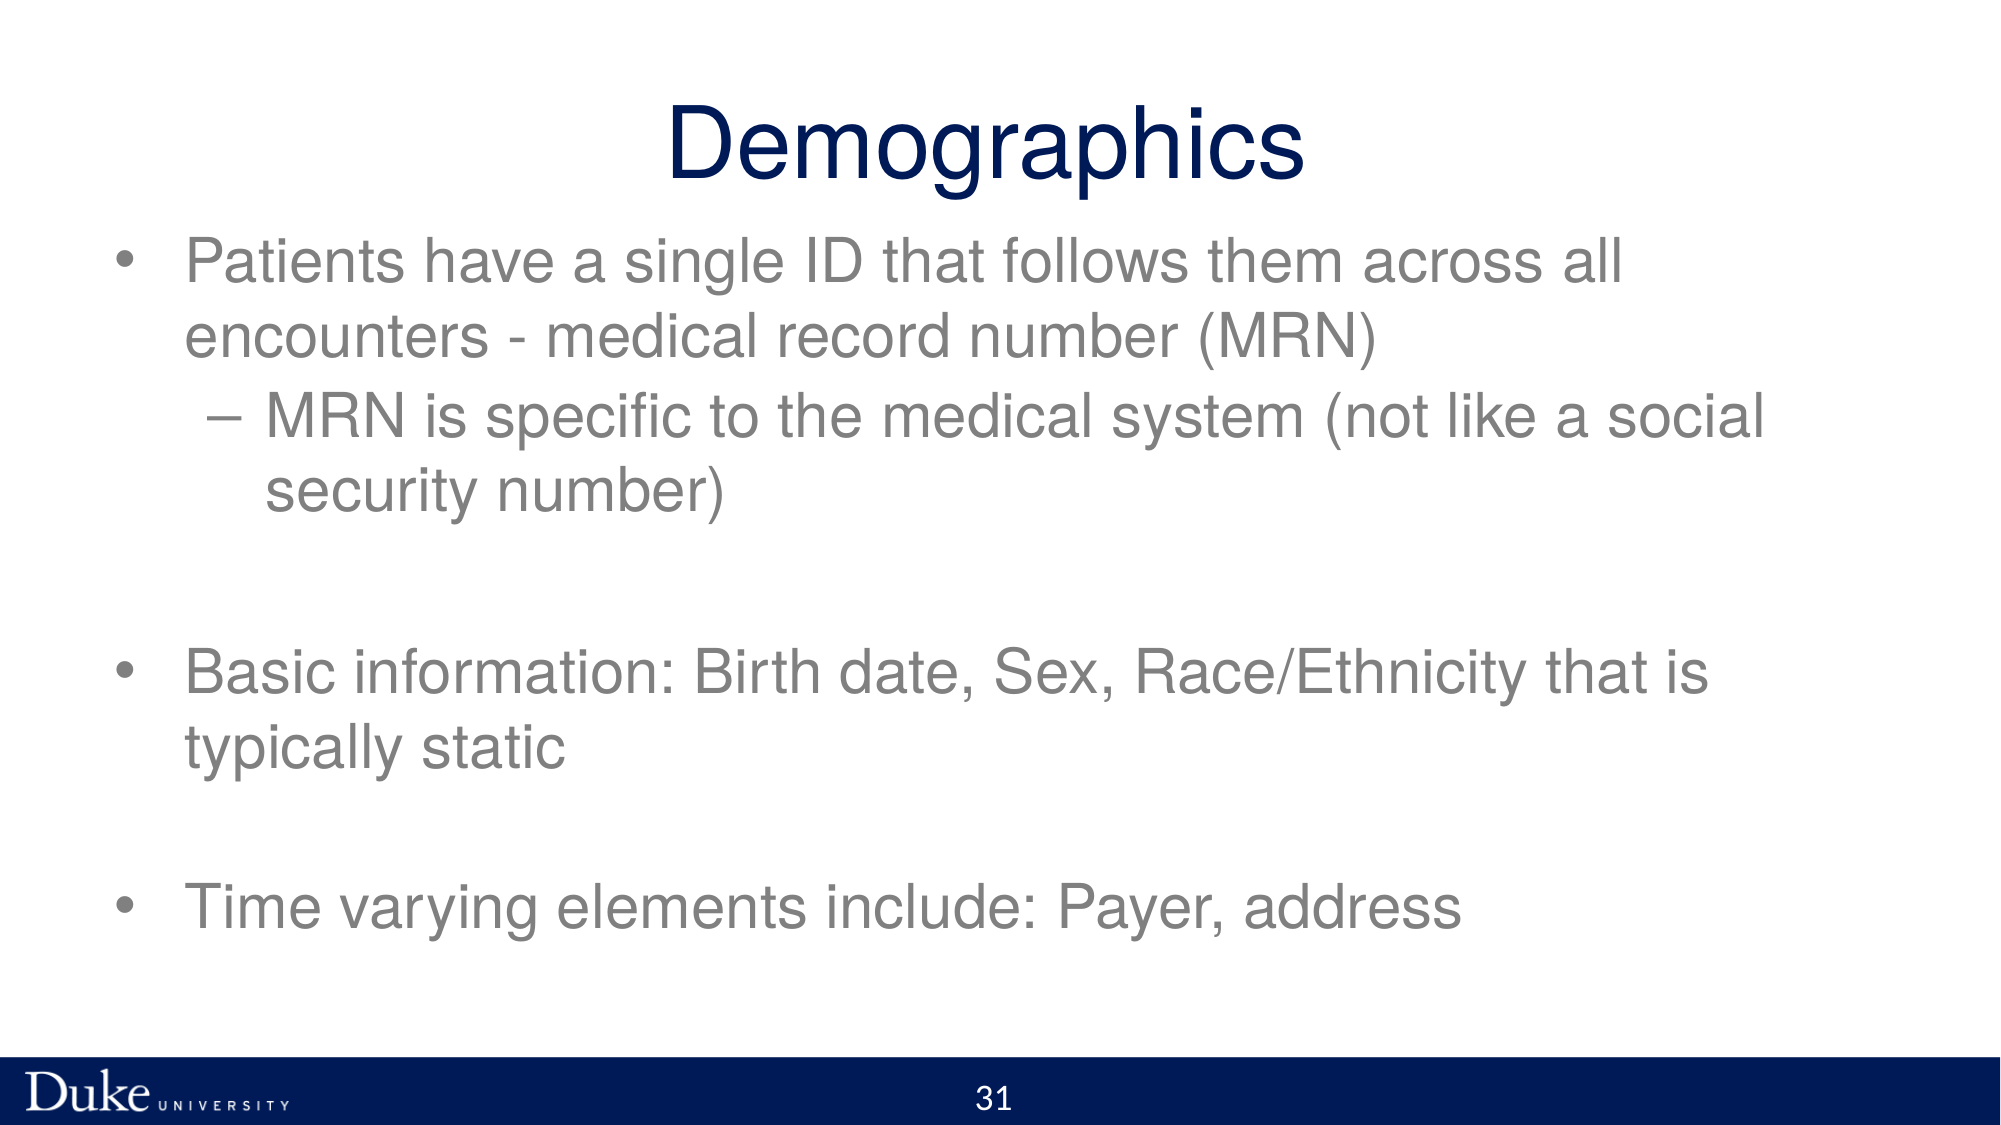

# Demographics
Patients have a single ID that follows them across all encounters - medical record number (MRN)
MRN is specific to the medical system (not like a social security number)

Basic information: Birth date, Sex, Race/Ethnicity that is typically static

Time varying elements include: Payer, address

31